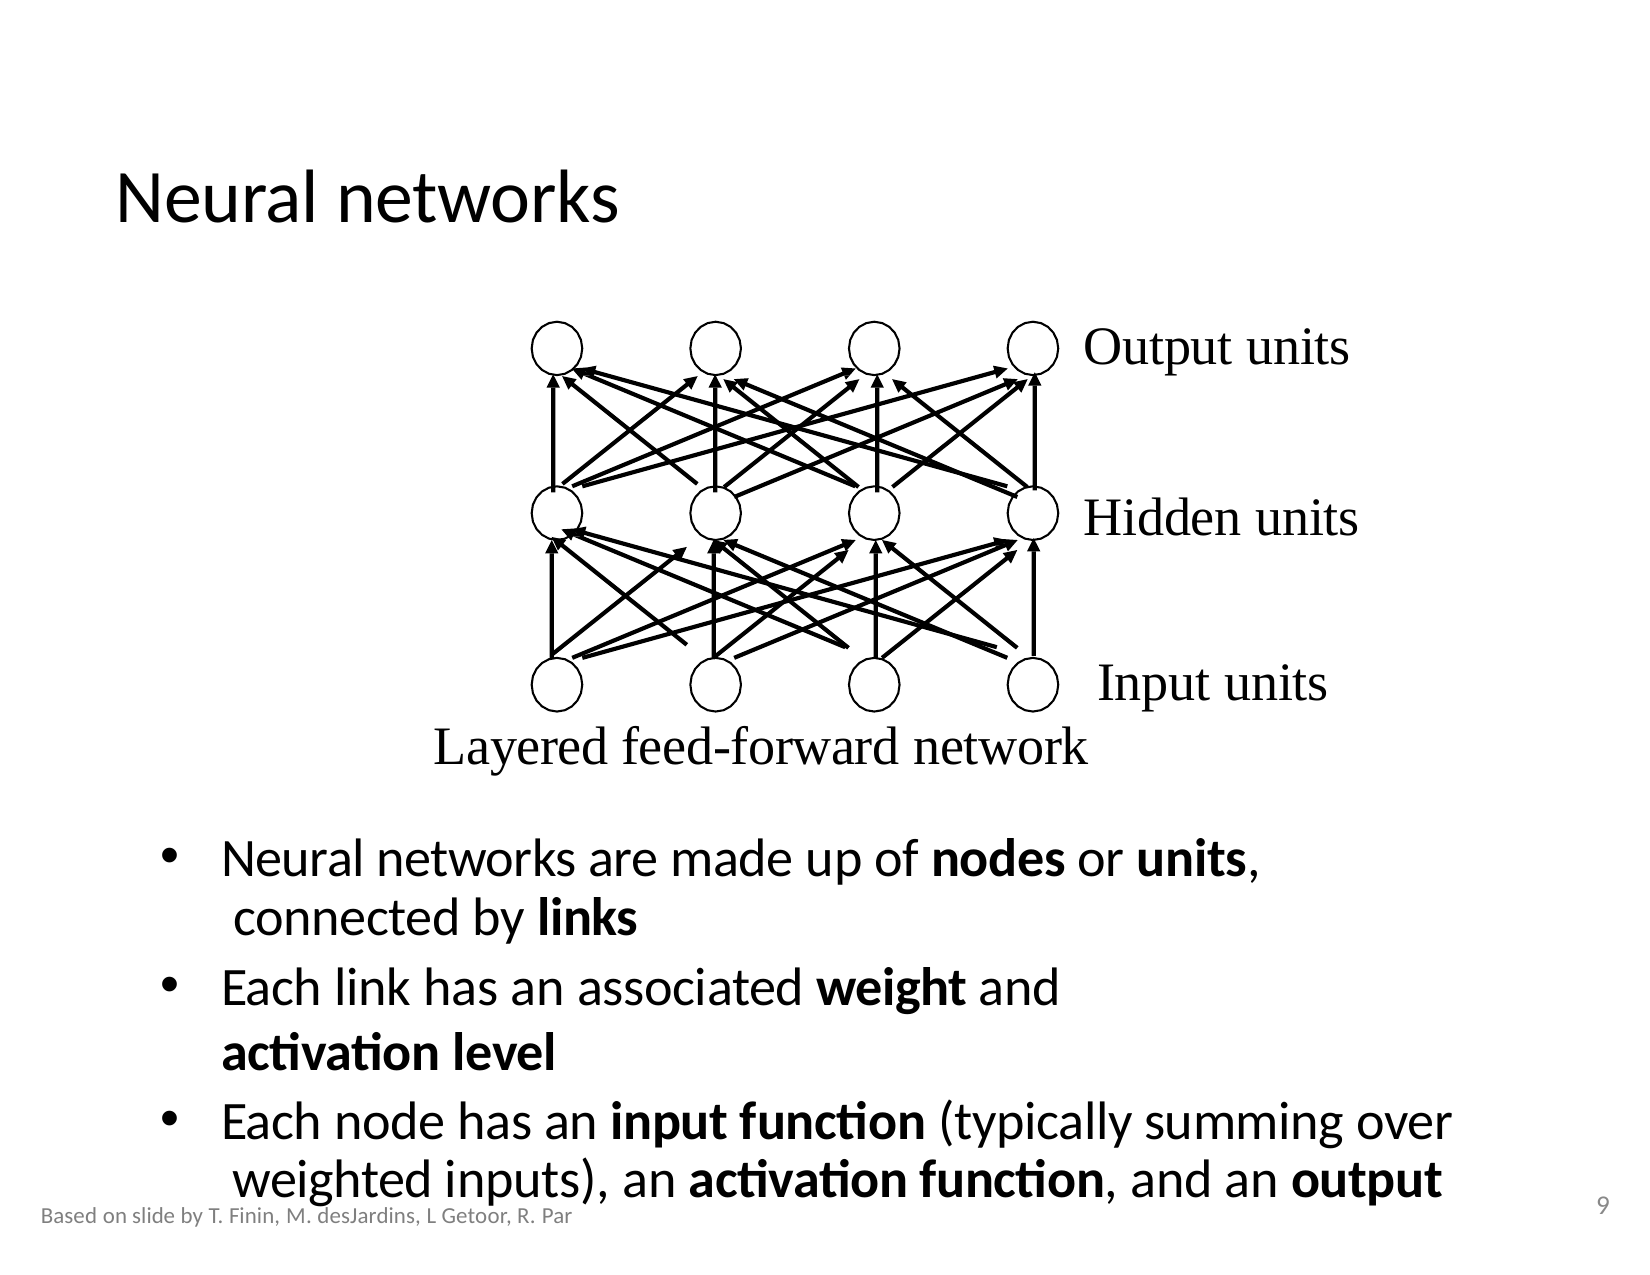

# Neural networks
Output units
Hidden units  Input units
Layered feed-forward network
Neural networks are made up of nodes or units,  connected by links
Each link has an associated weight and activation level
Each node has an input function (typically summing over  weighted inputs), an activation function, and an output

9
Based on slide by T. Finin, M. desJardins, L Getoor, R. Par